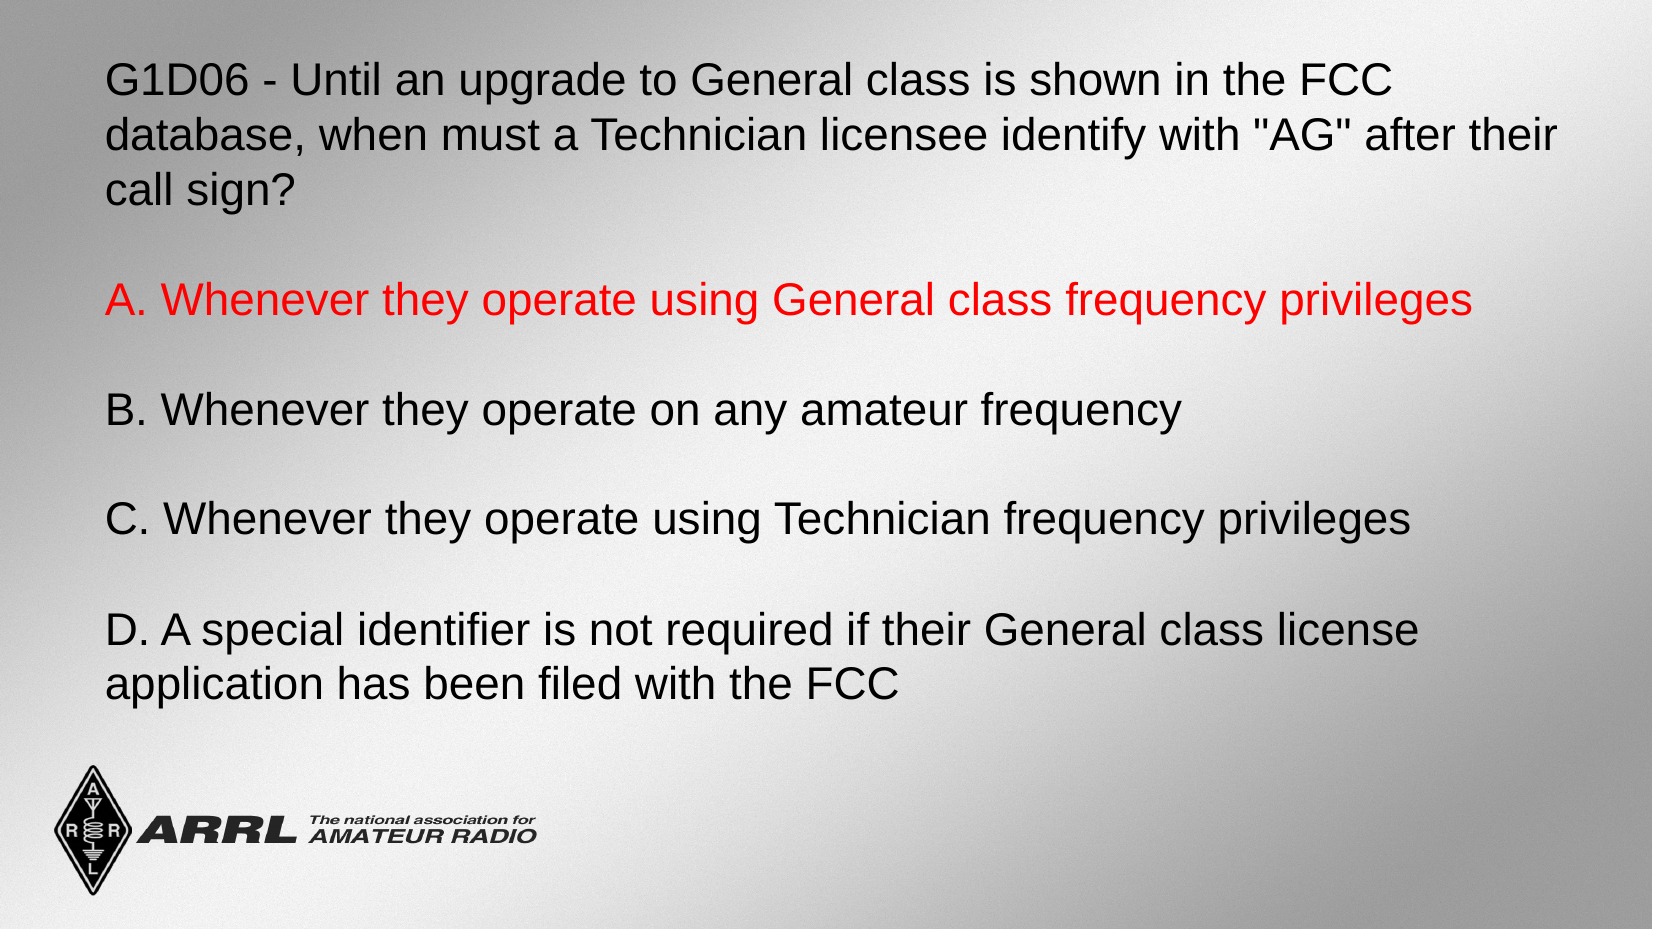

G1D06 - Until an upgrade to General class is shown in the FCC database, when must a Technician licensee identify with "AG" after their call sign?

A. Whenever they operate using General class frequency privileges

B. Whenever they operate on any amateur frequency

C. Whenever they operate using Technician frequency privileges

D. A special identifier is not required if their General class license application has been filed with the FCC